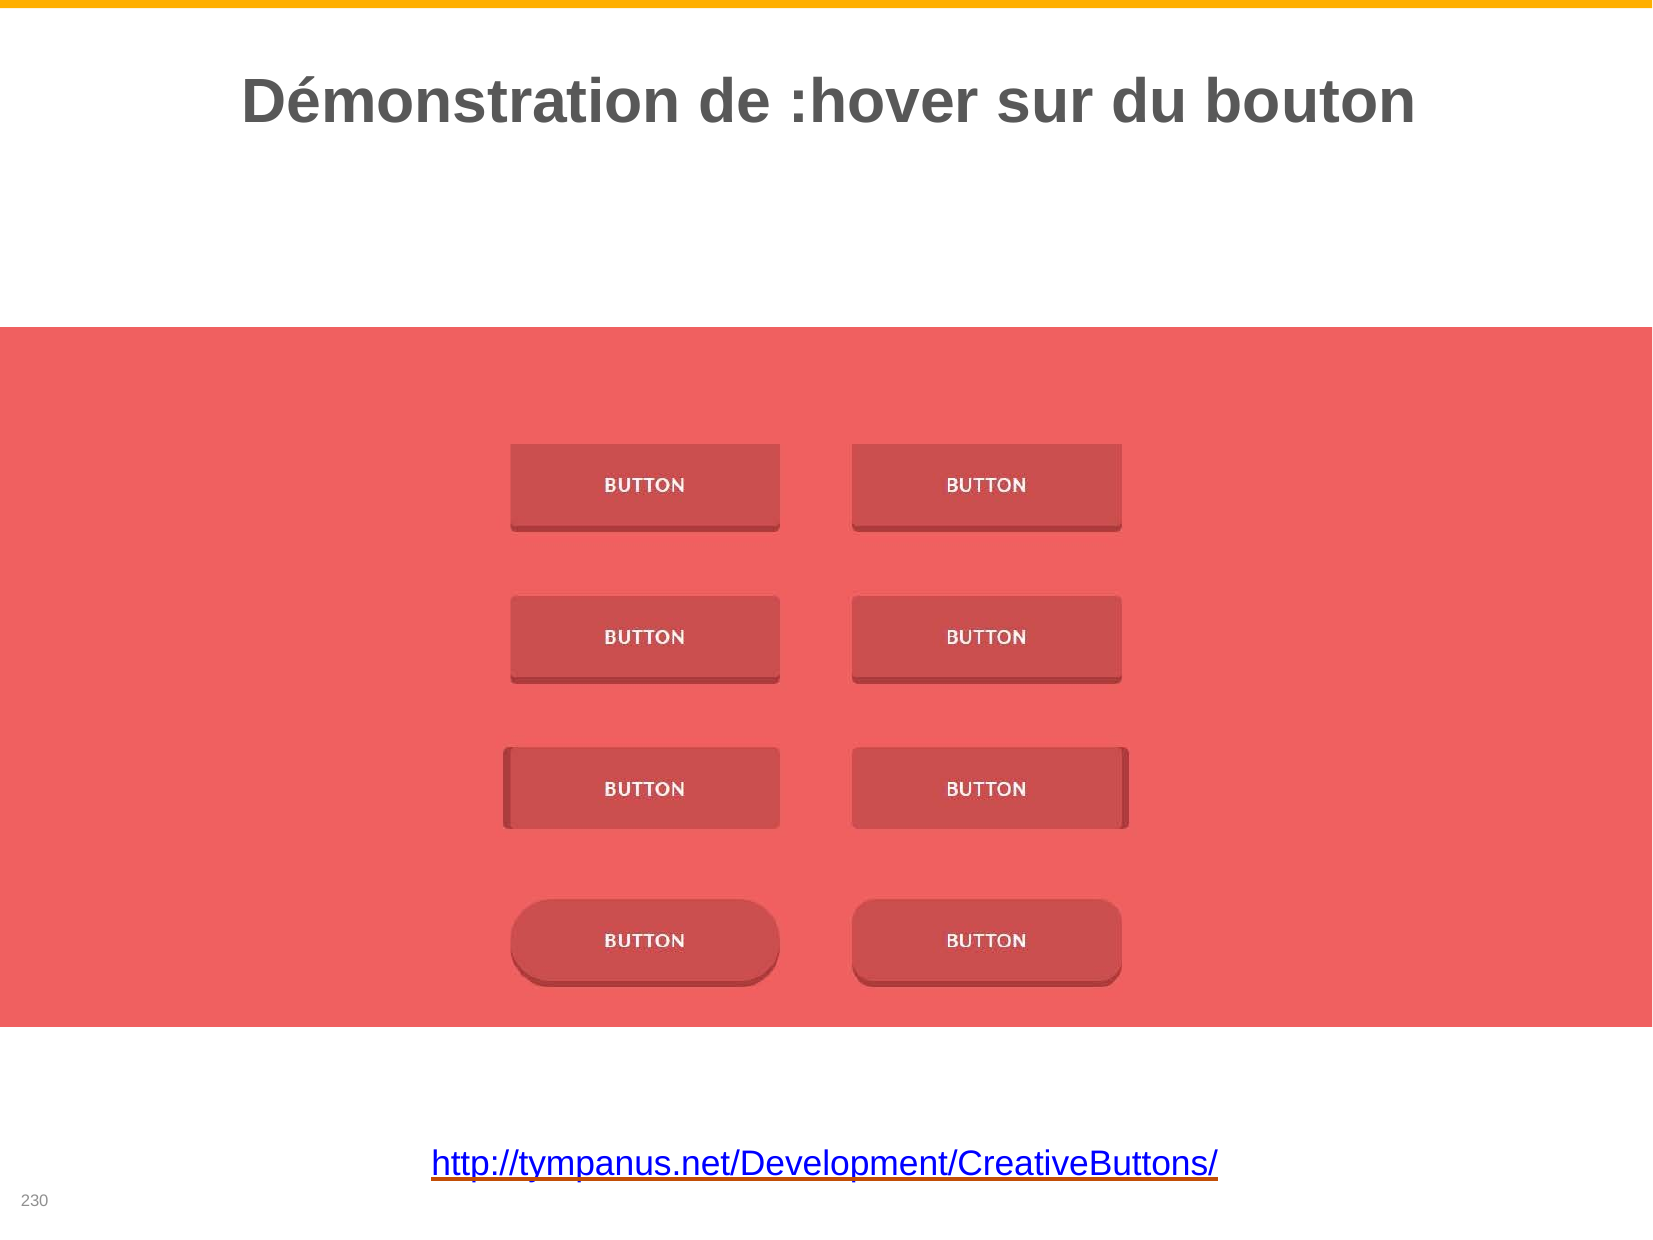

# Démonstration de :hover sur du bouton

http://tympanus.net/Development/CreativeButtons/
230